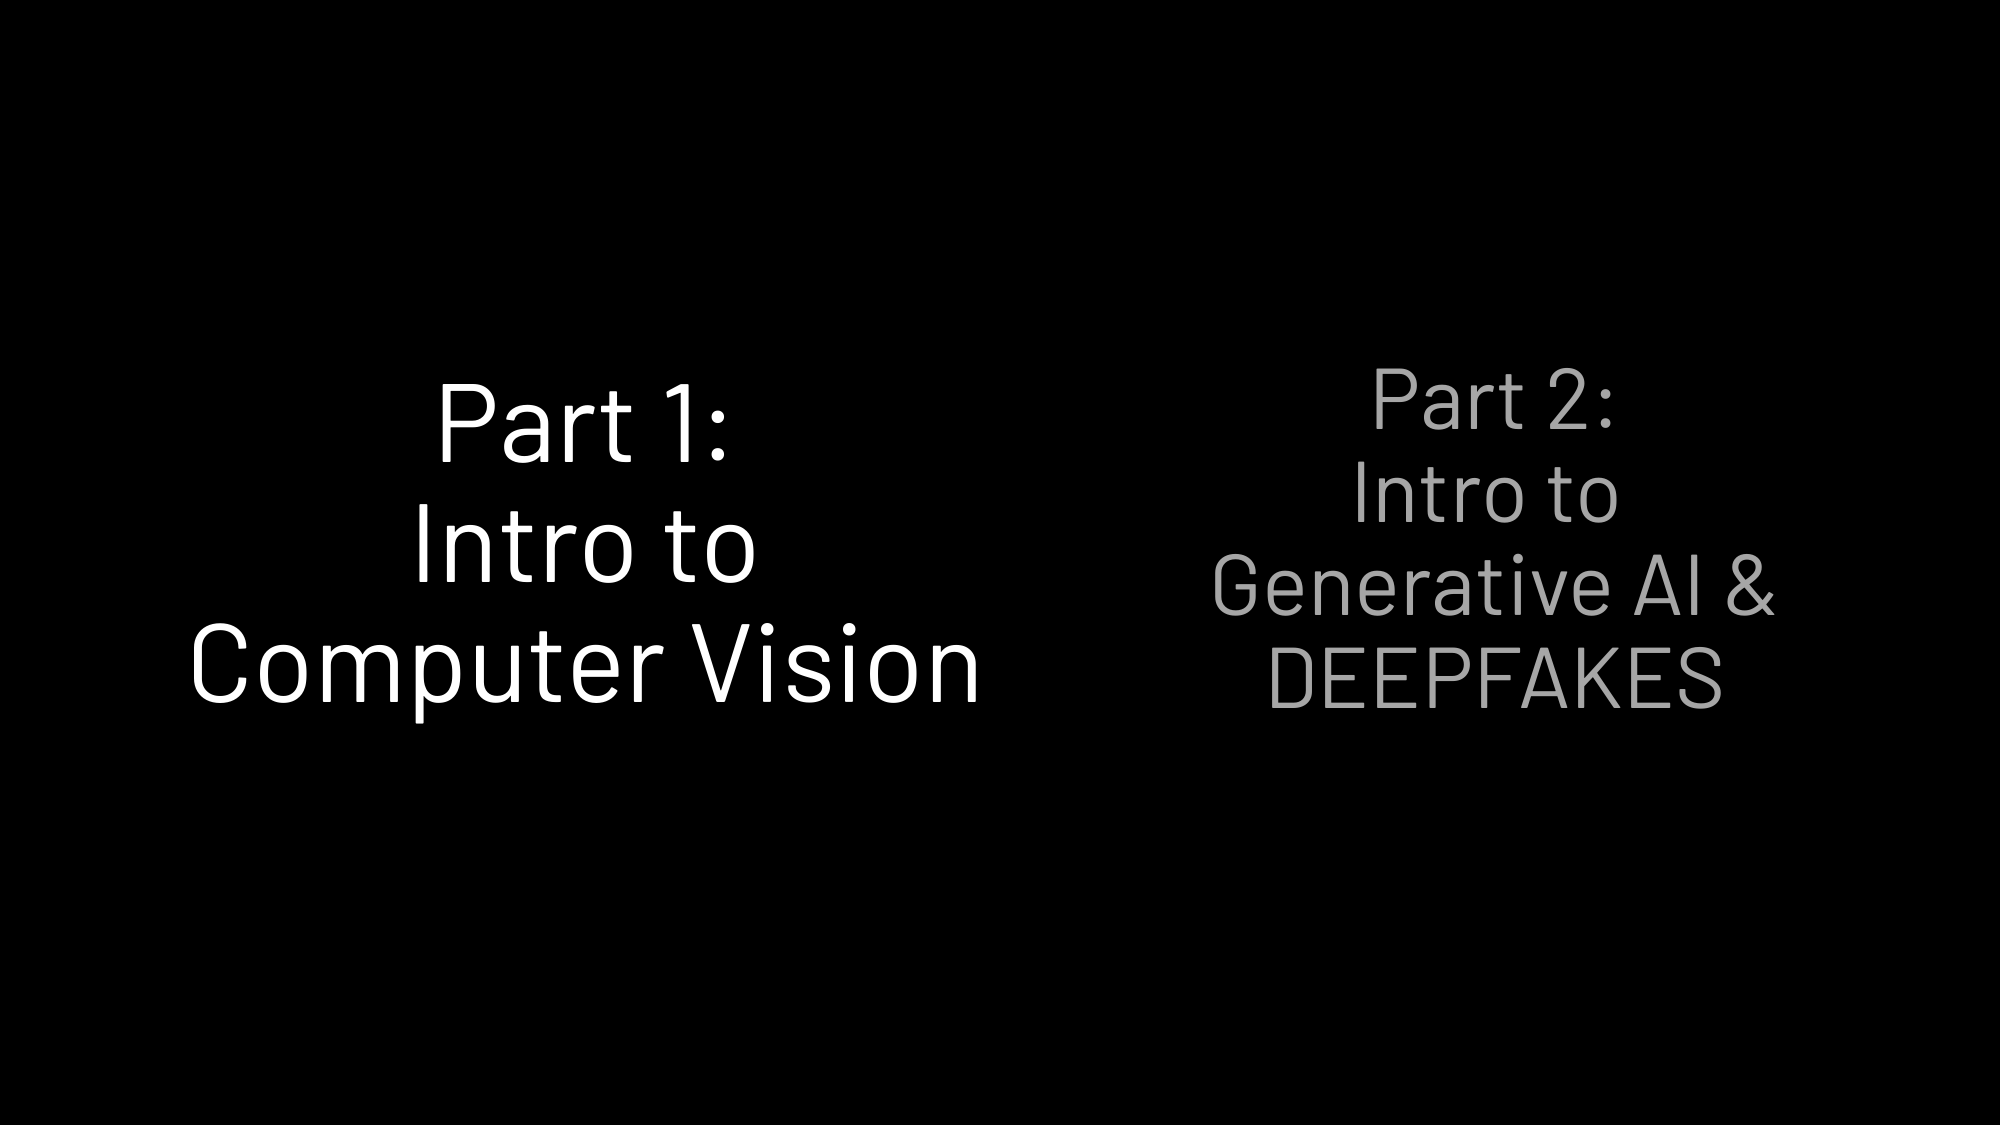

# Part 1: Intro to Computer Vision
Part 2:
Intro to
Generative AI & DEEPFAKES